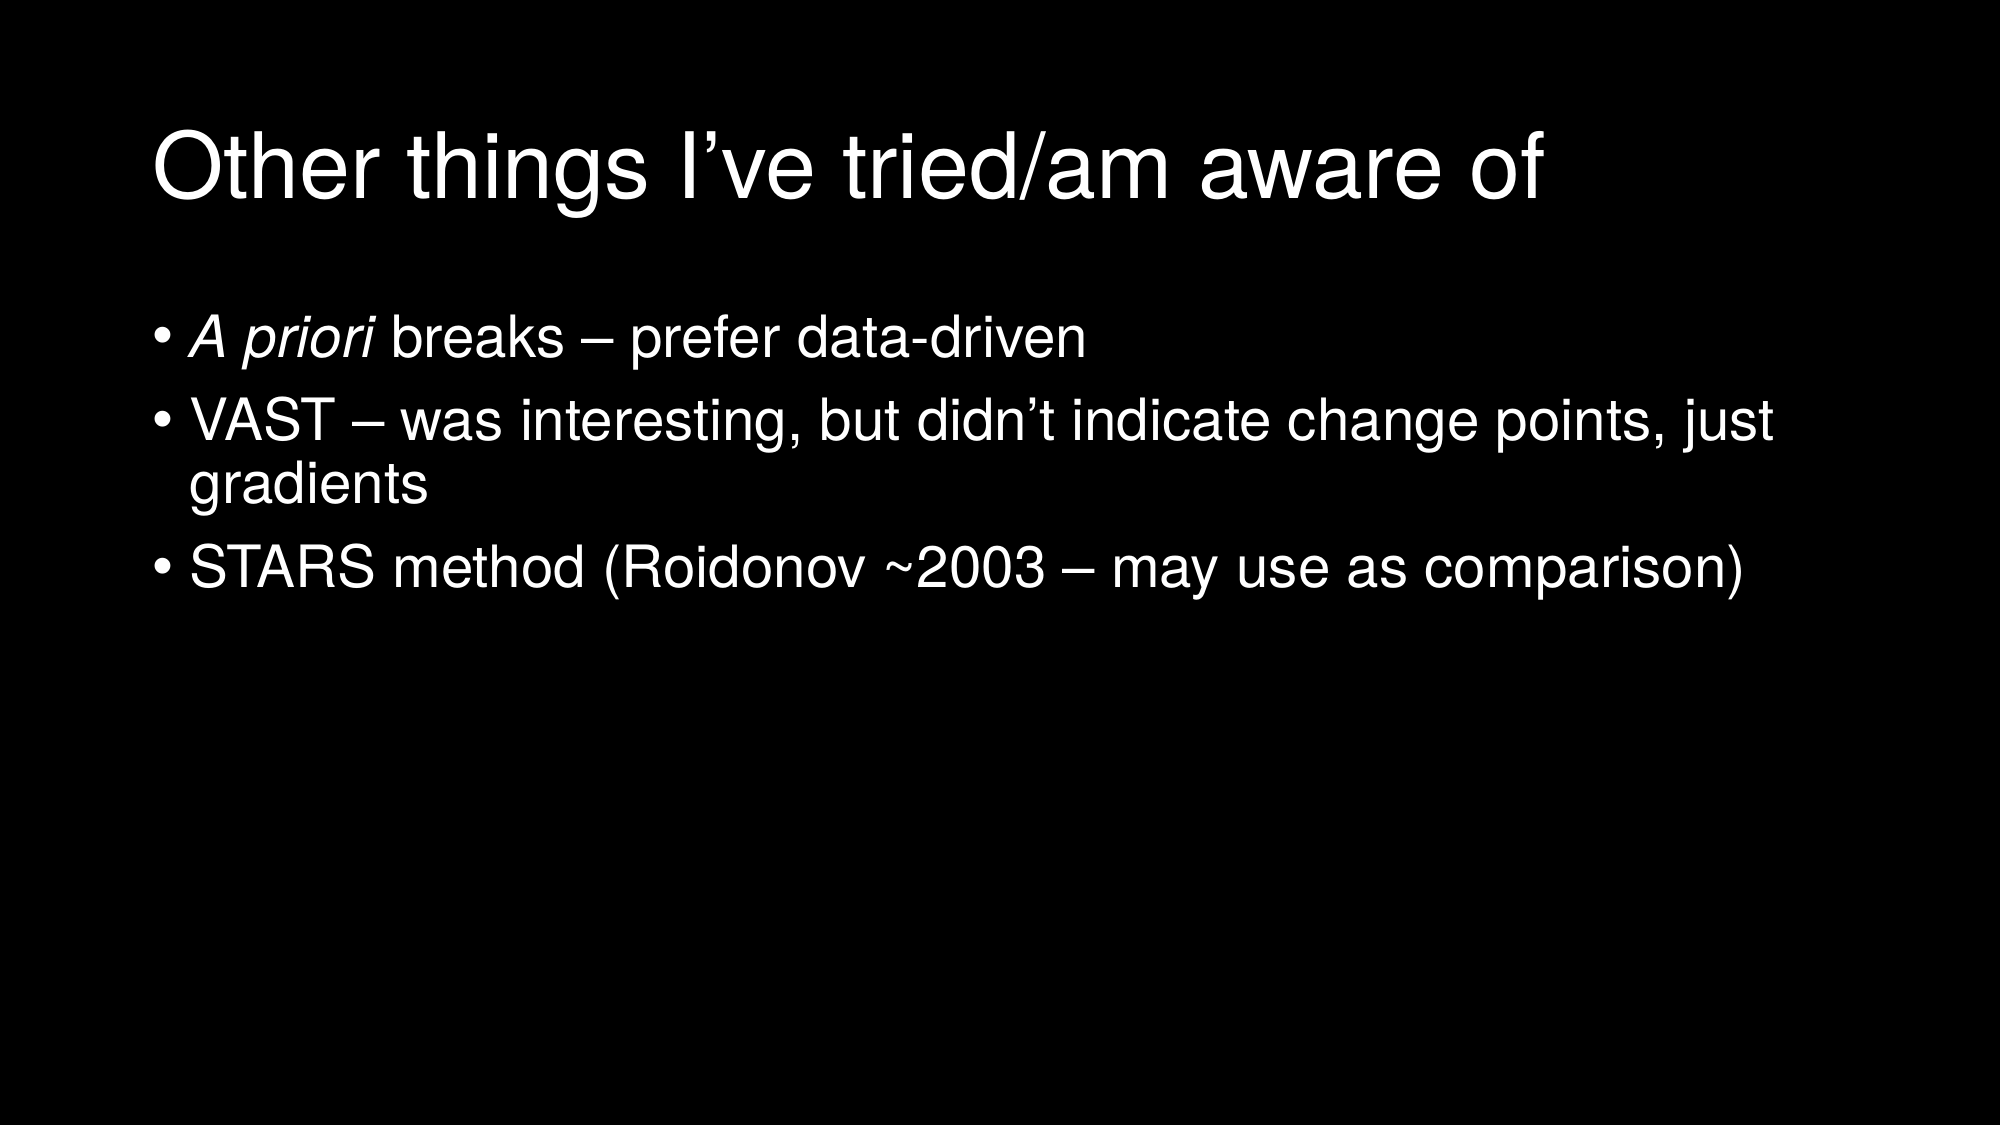

# Other things I’ve tried/am aware of
A priori breaks – prefer data-driven
VAST – was interesting, but didn’t indicate change points, just gradients
STARS method (Roidonov ~2003 – may use as comparison)